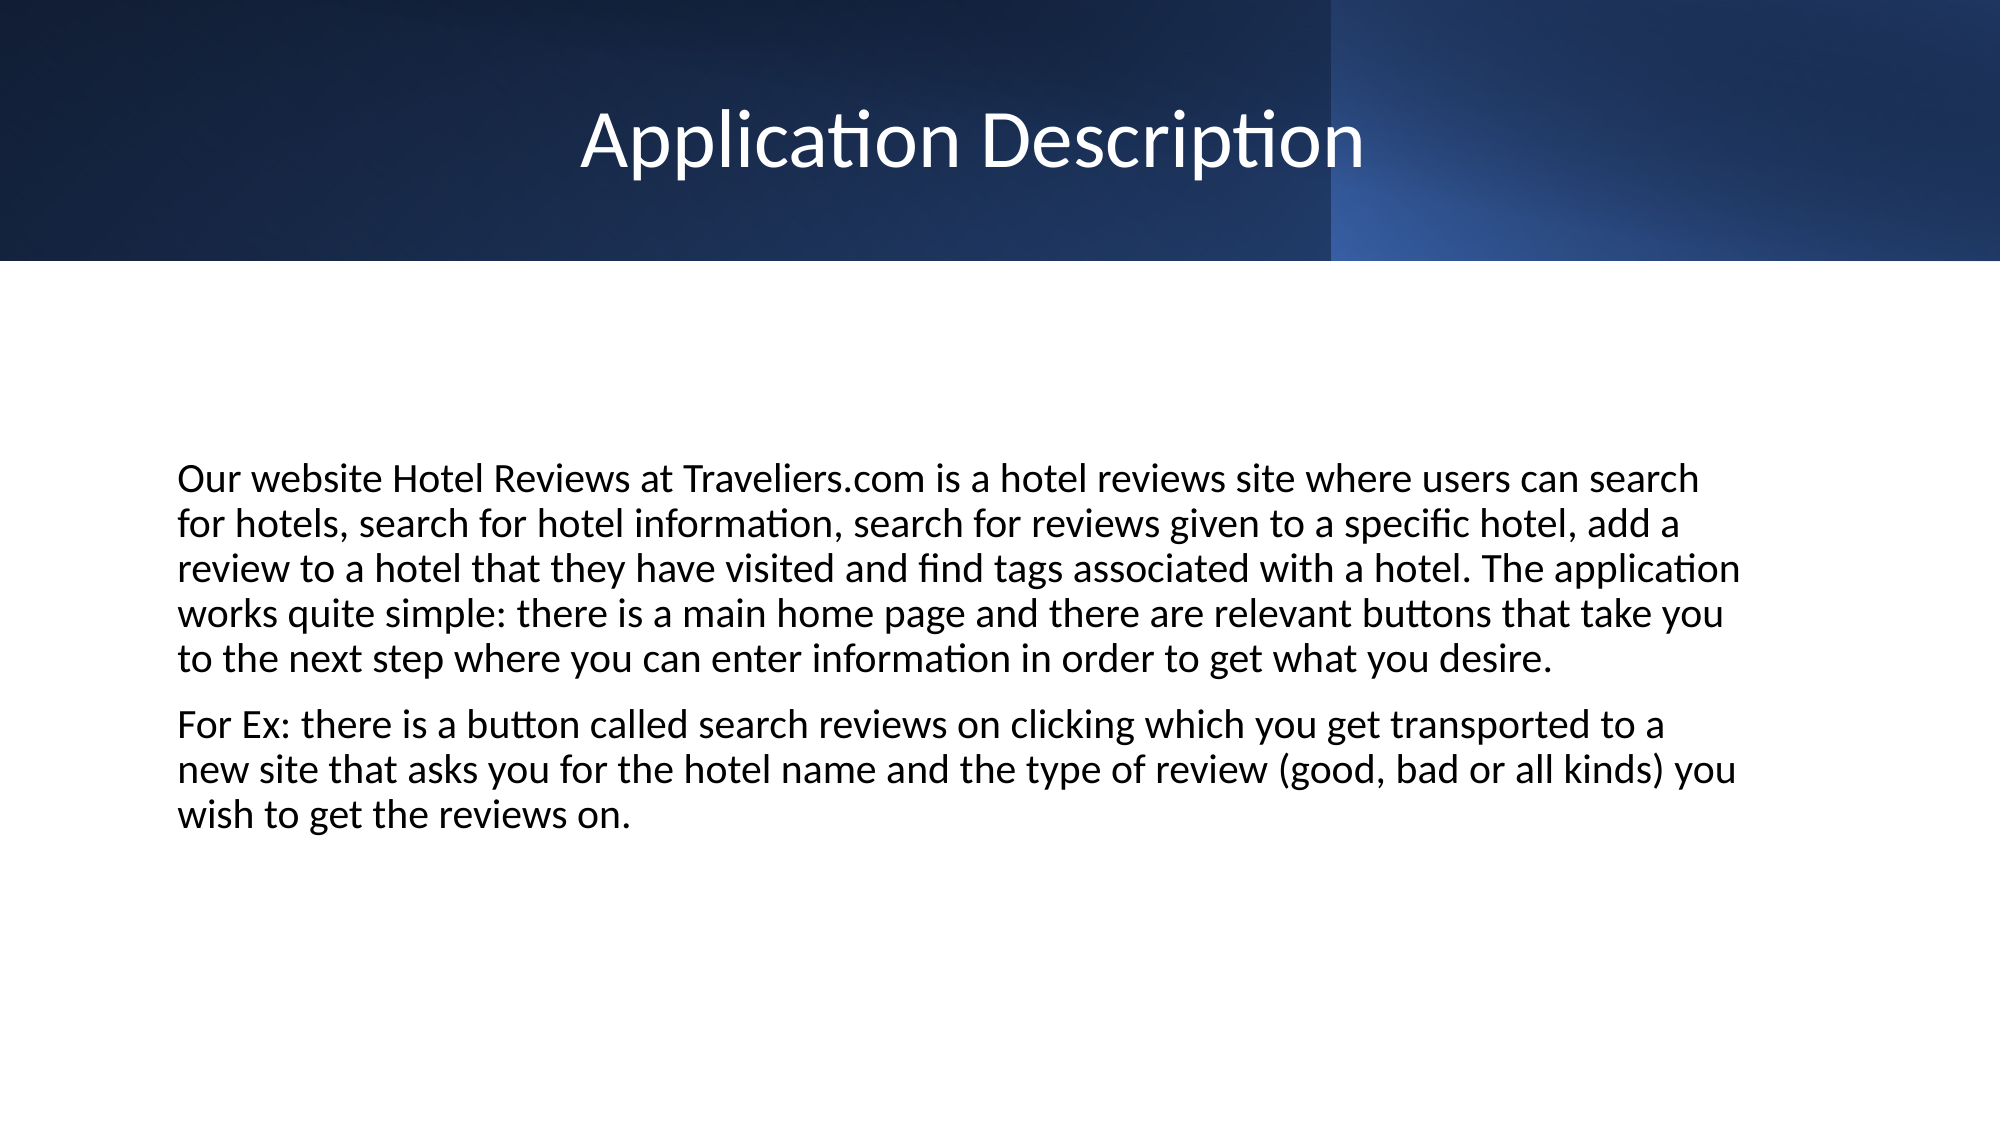

# Application Description
Our website Hotel Reviews at Traveliers.com is a hotel reviews site where users can search for hotels, search for hotel information, search for reviews given to a specific hotel, add a review to a hotel that they have visited and find tags associated with a hotel. The application works quite simple: there is a main home page and there are relevant buttons that take you to the next step where you can enter information in order to get what you desire.
For Ex: there is a button called search reviews on clicking which you get transported to a new site that asks you for the hotel name and the type of review (good, bad or all kinds) you wish to get the reviews on.